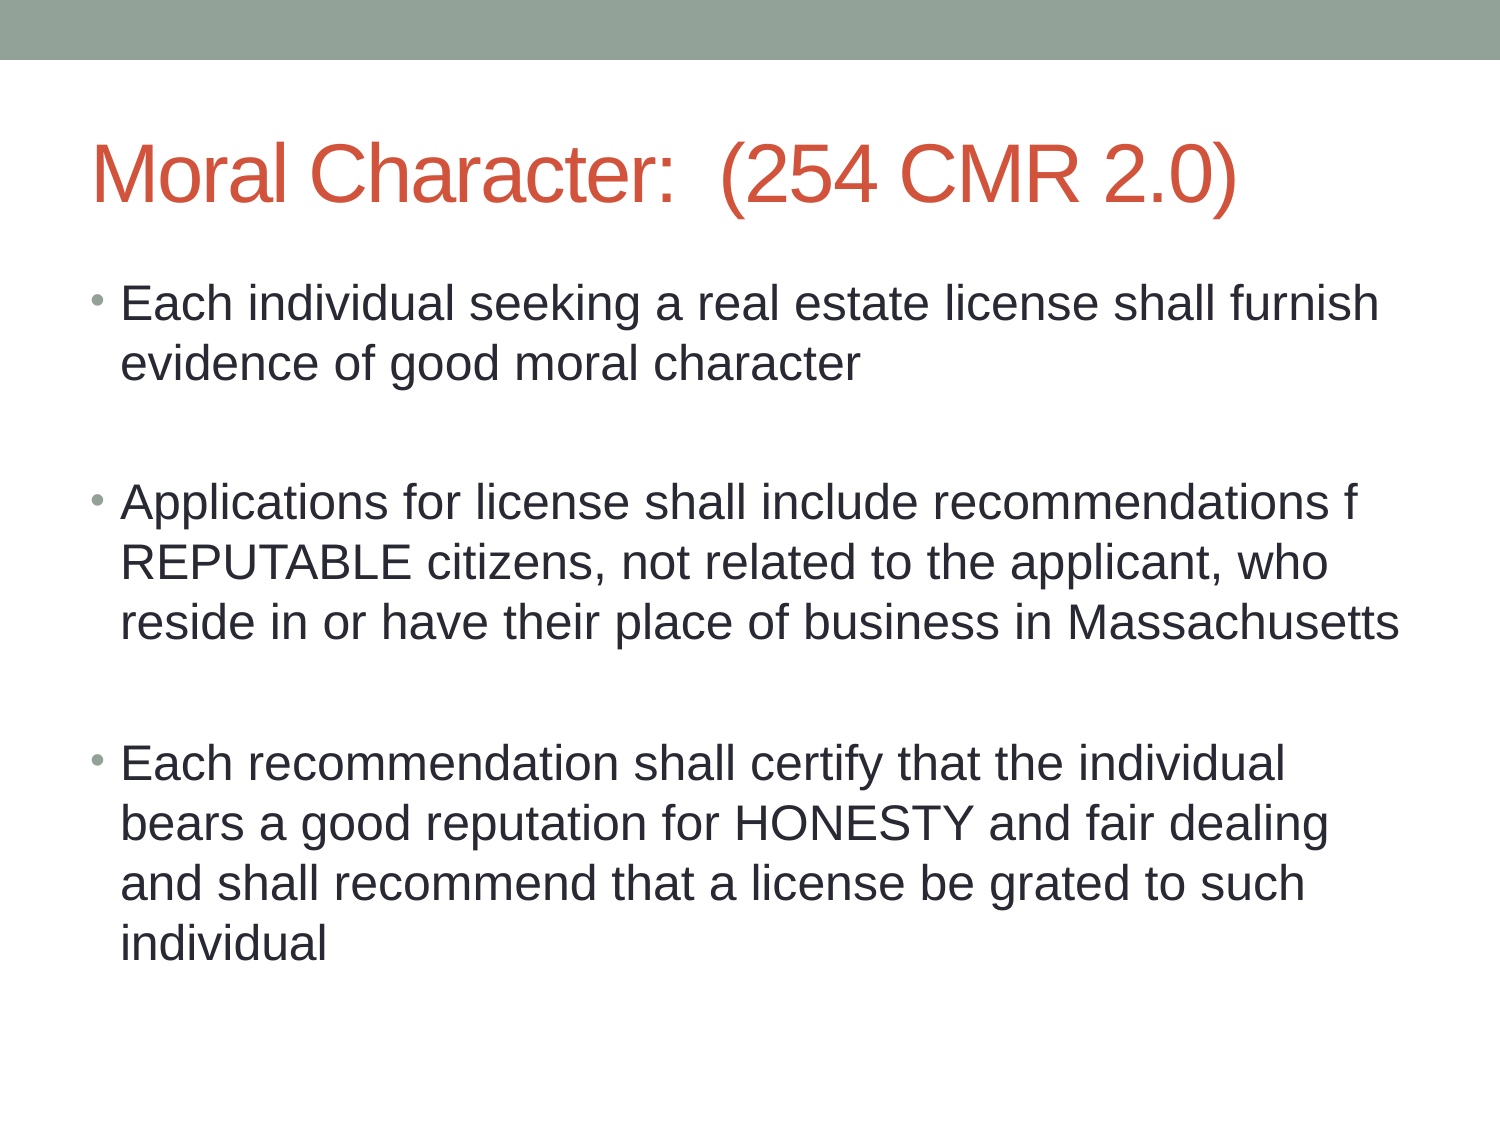

# Moral Character:  (254 CMR 2.0)
Each individual seeking a real estate license shall furnish evidence of good moral character

Applications for license shall include recommendations f REPUTABLE citizens, not related to the applicant, who reside in or have their place of business in Massachusetts

Each recommendation shall certify that the individual bears a good reputation for HONESTY and fair dealing and shall recommend that a license be grated to such individual